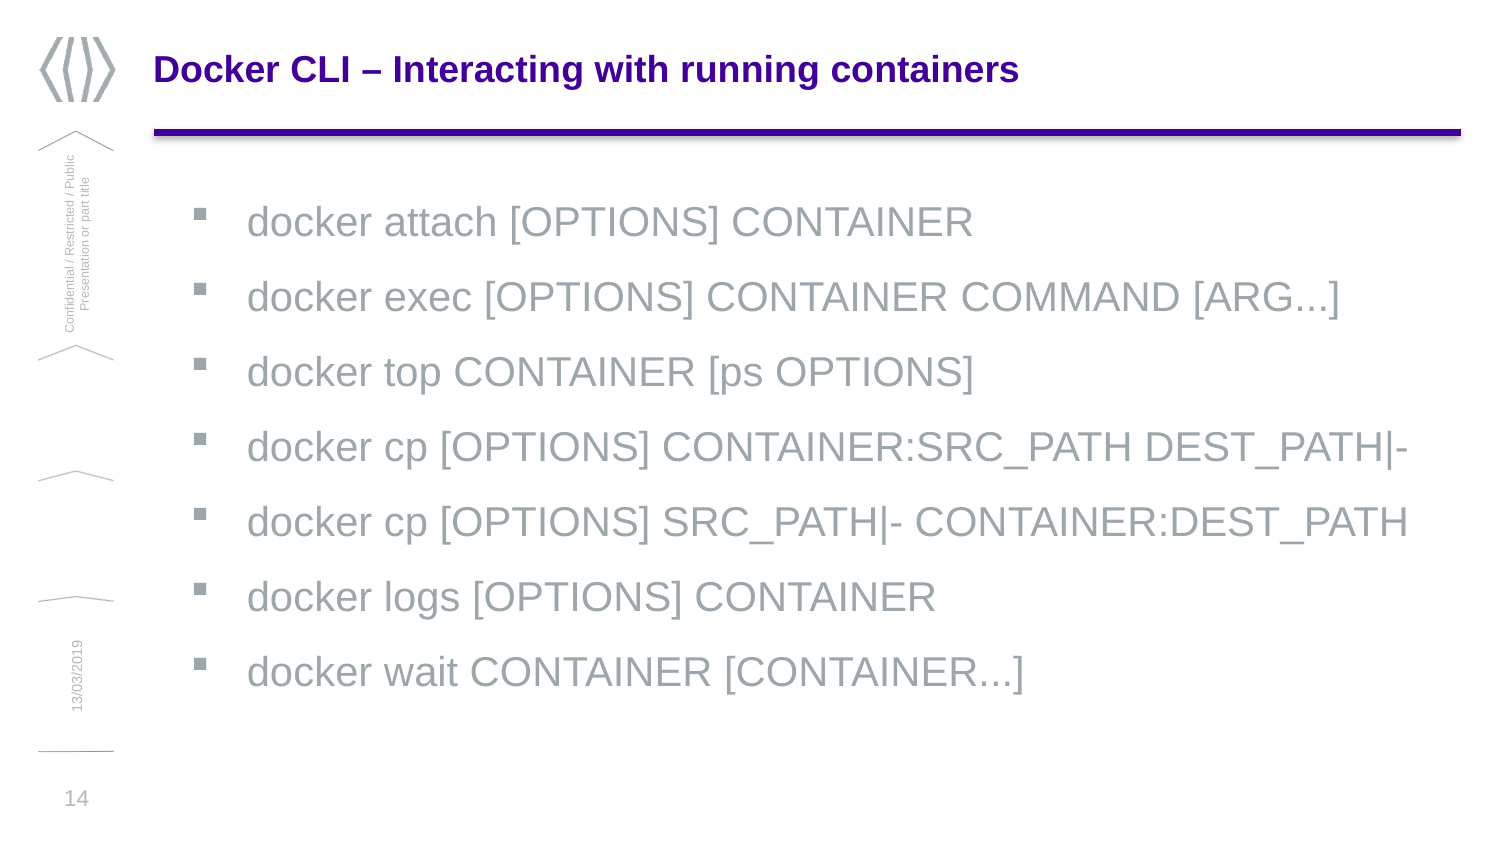

# Docker CLI – Interacting with running containers
docker attach [OPTIONS] CONTAINER
docker exec [OPTIONS] CONTAINER COMMAND [ARG...]
docker top CONTAINER [ps OPTIONS]
docker cp [OPTIONS] CONTAINER:SRC_PATH DEST_PATH|-
docker cp [OPTIONS] SRC_PATH|- CONTAINER:DEST_PATH
docker logs [OPTIONS] CONTAINER
docker wait CONTAINER [CONTAINER...]
Confidential / Restricted / Public
Presentation or part title
13/03/2019
14